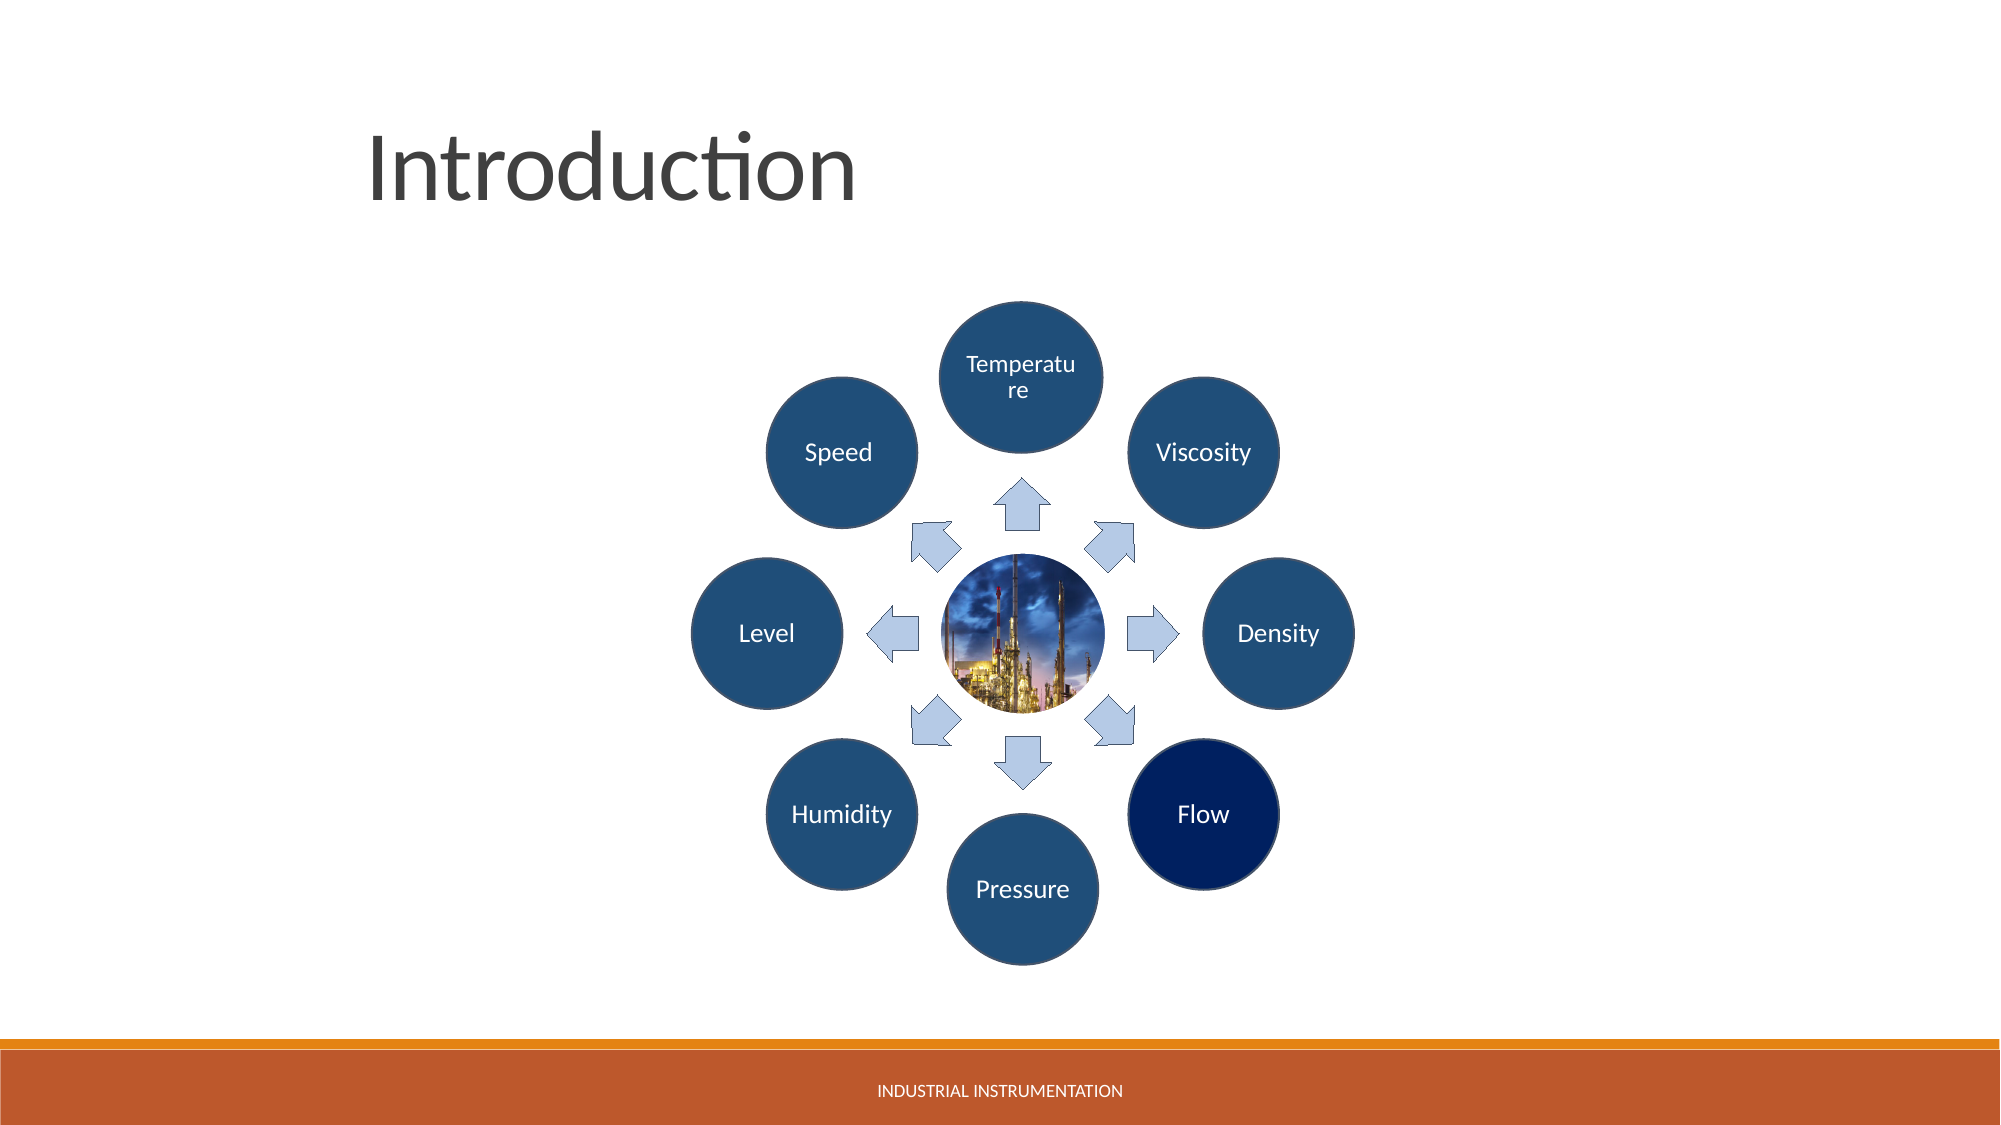

Introduction

Temperature

Viscosity

Density

Flow

Pressure

Humidity

Level

Speed
Industrial Instrumentation